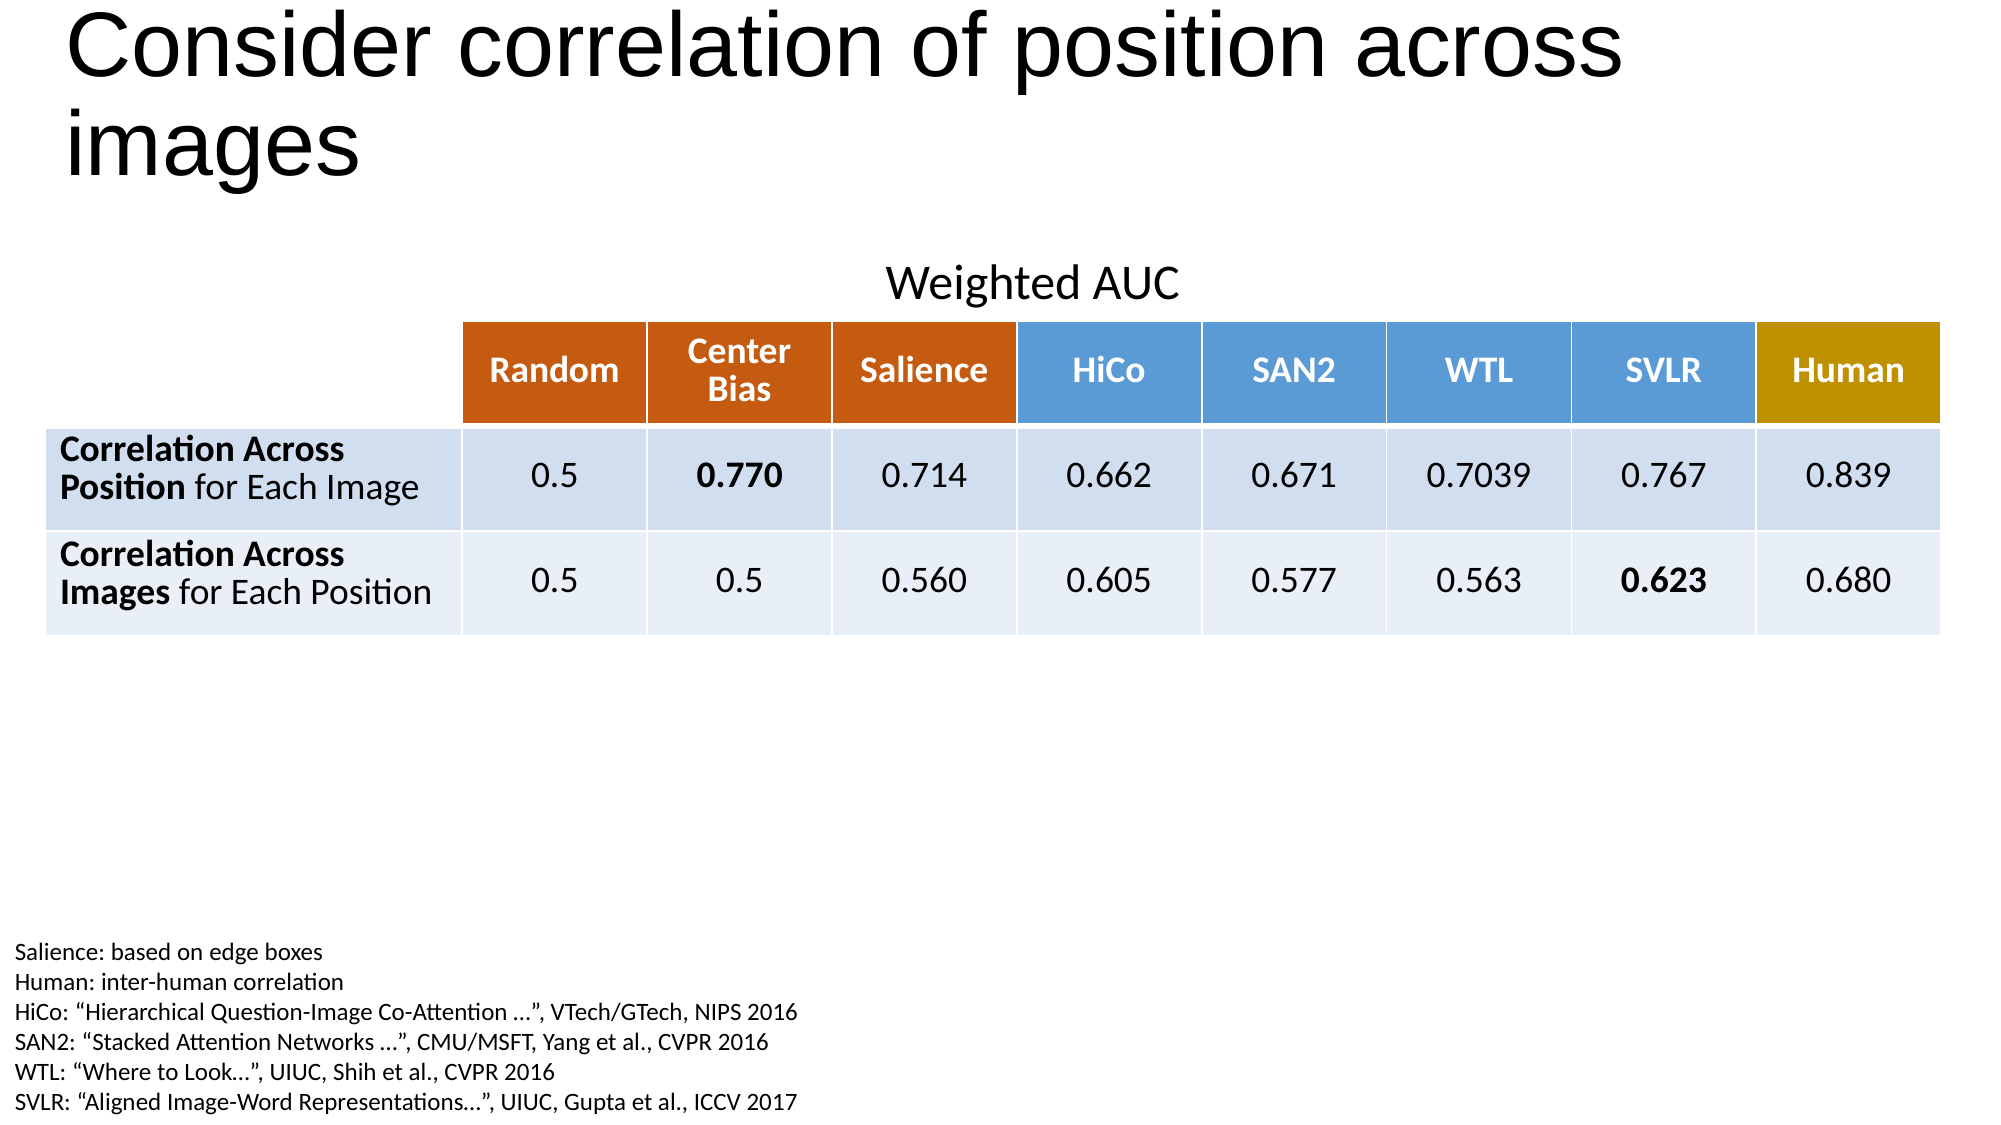

# Consider correlation of position across images
Weighted AUC
|  | Random | Center Bias | Salience | HiCo | SAN2 | WTL | SVLR | Human |
| --- | --- | --- | --- | --- | --- | --- | --- | --- |
| Correlation Across Position for Each Image | 0.5 | 0.770 | 0.714 | 0.662 | 0.671 | 0.7039 | 0.767 | 0.839 |
| Correlation Across Images for Each Position | 0.5 | 0.5 | 0.560 | 0.605 | 0.577 | 0.563 | 0.623 | 0.680 |
Average Correlation Across Images for each Position
Salience: based on edge boxes
Human: inter-human correlation
HiCo: “Hierarchical Question-Image Co-Attention …”, VTech/GTech, NIPS 2016
SAN2: “Stacked Attention Networks …”, CMU/MSFT, Yang et al., CVPR 2016
WTL: “Where to Look…”, UIUC, Shih et al., CVPR 2016
SVLR: “Aligned Image-Word Representations…”, UIUC, Gupta et al., ICCV 2017